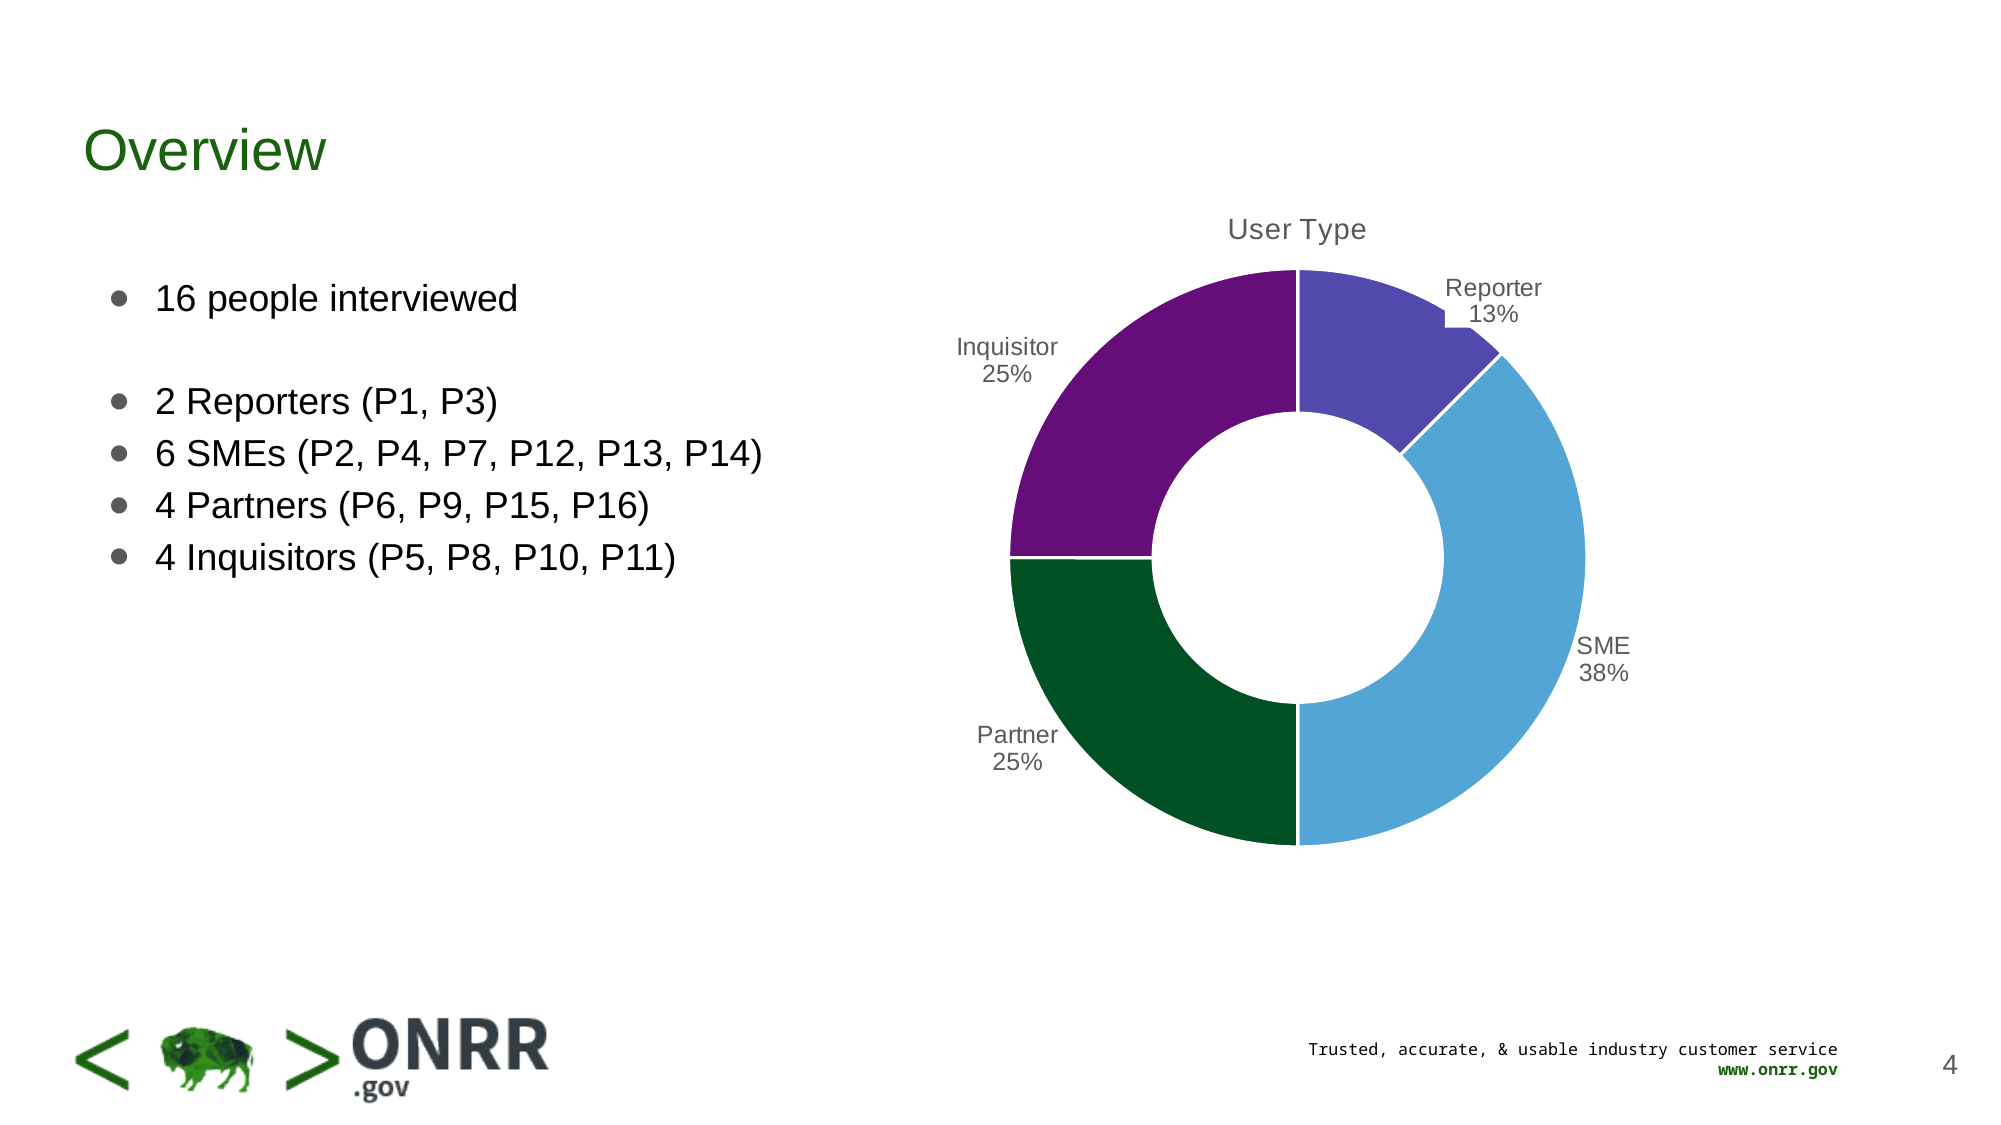

# Overview

### Chart:

| Category |  |
|---|---|
| Reporter | 2.0 |
| SME | 6.0 |
| Partner | 4.0 |
| Inquisitor | 4.0 |
16 people interviewed

2 Reporters (P1, P3)
6 SMEs (P2, P4, P7, P12, P13, P14)
4 Partners (P6, P9, P15, P16)
4 Inquisitors (P5, P8, P10, P11)
4